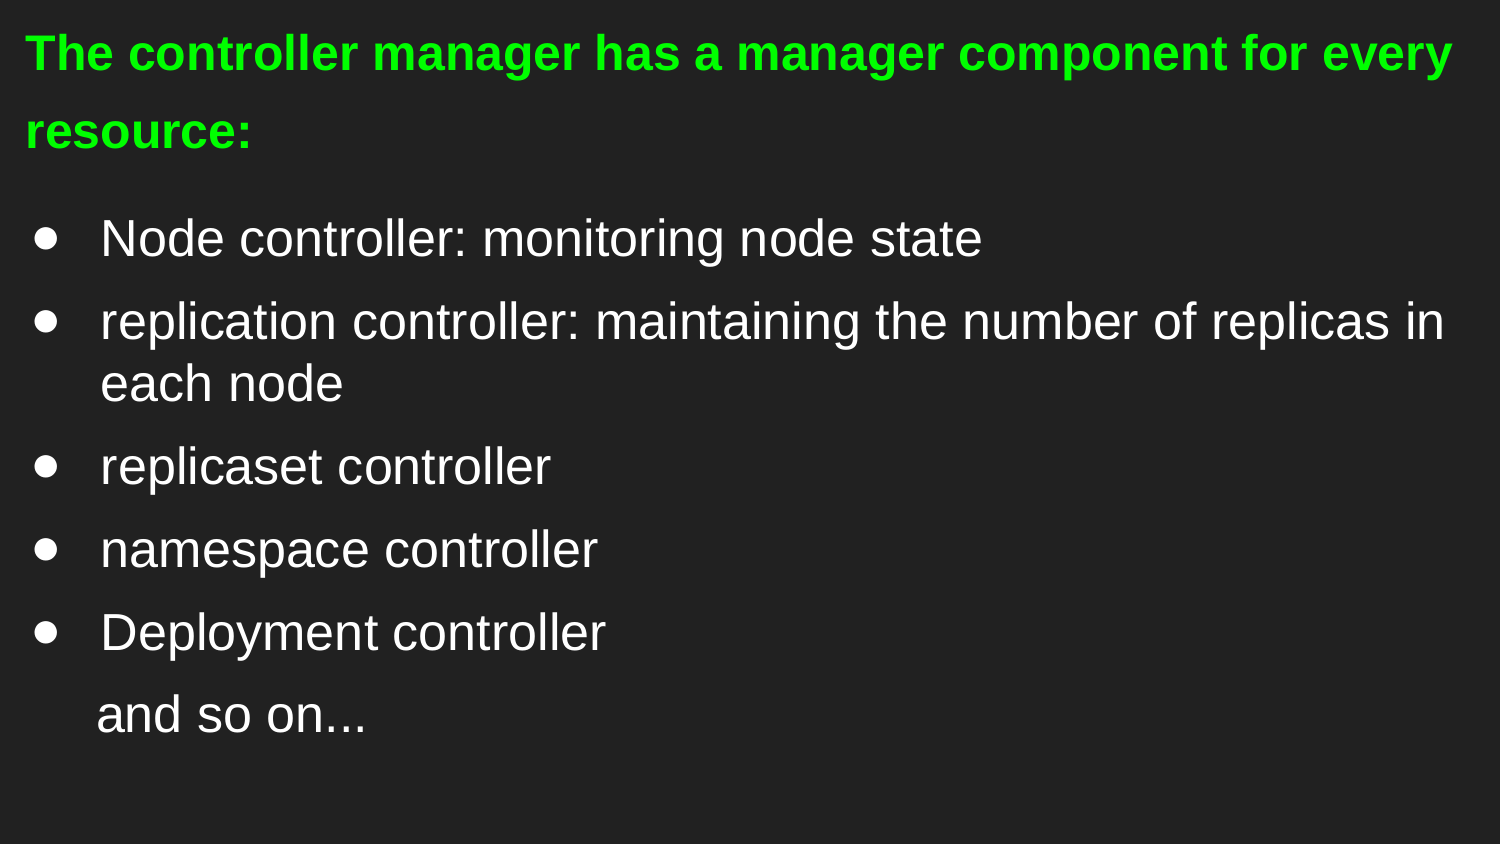

# The controller manager has a manager component for every resource:
Node controller: monitoring node state
replication controller: maintaining the number of replicas in each node
replicaset controller
namespace controller
Deployment controller
     and so on...